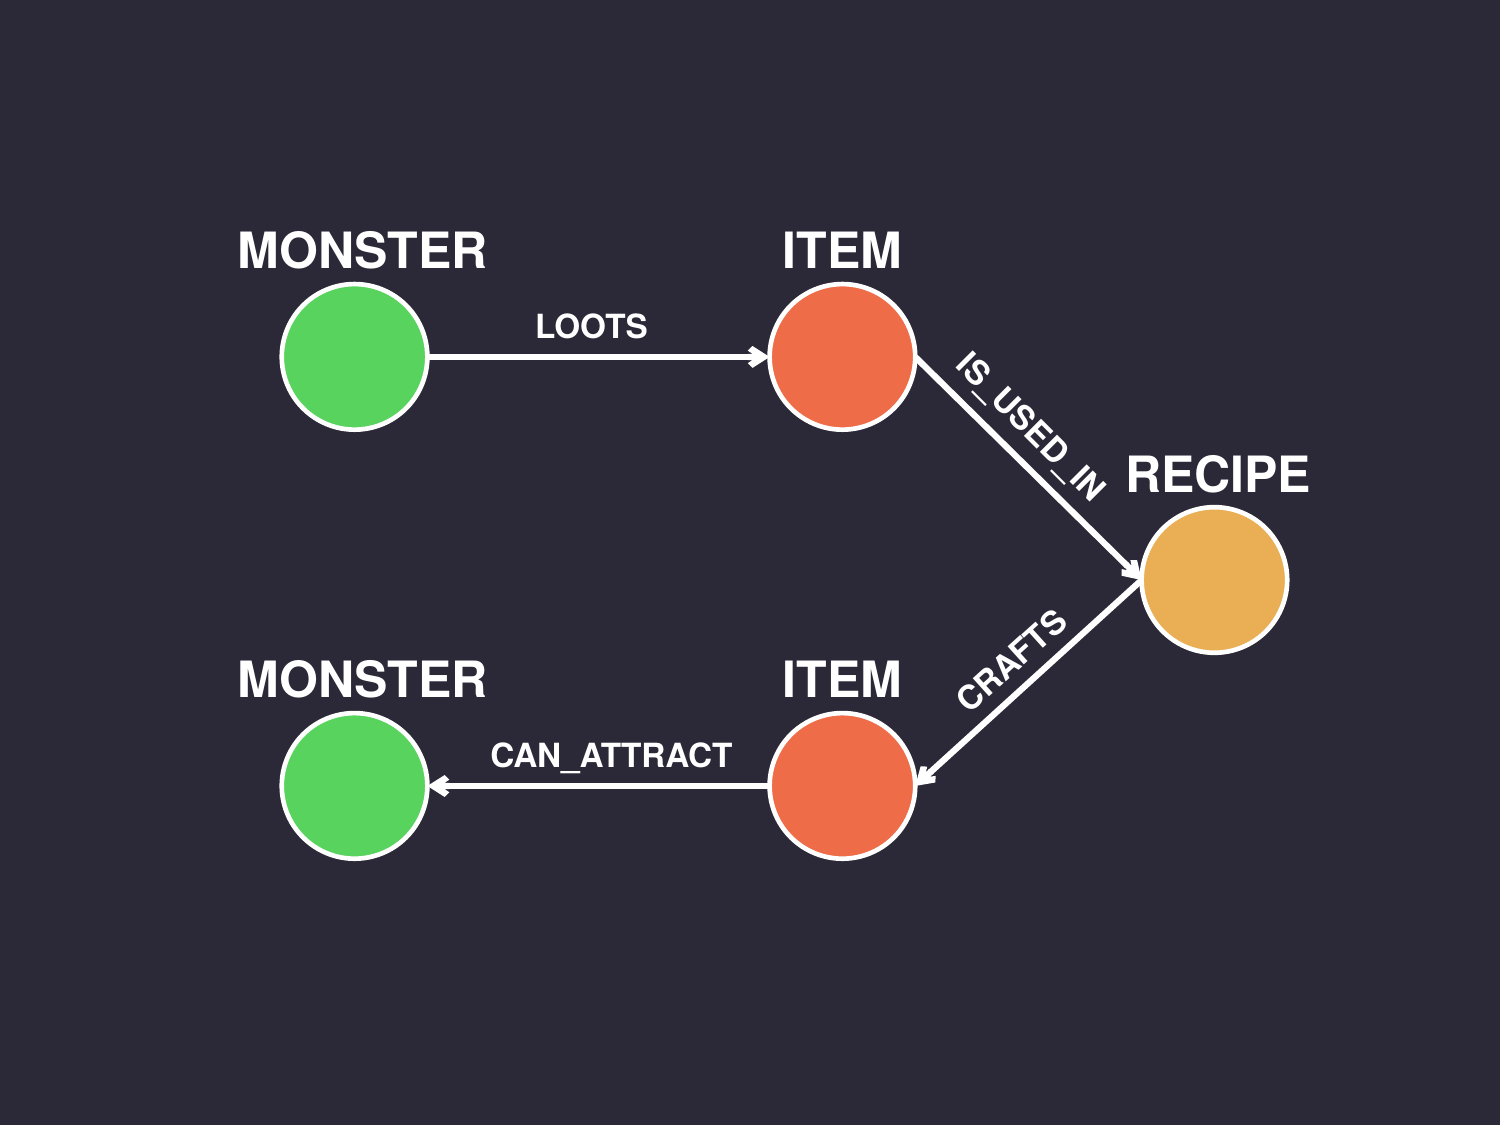

MONSTER

ITEM

LOOTS
IS_USED_IN
RECIPE

CRAFTS
MONSTER

ITEM

CAN_ATTRACT